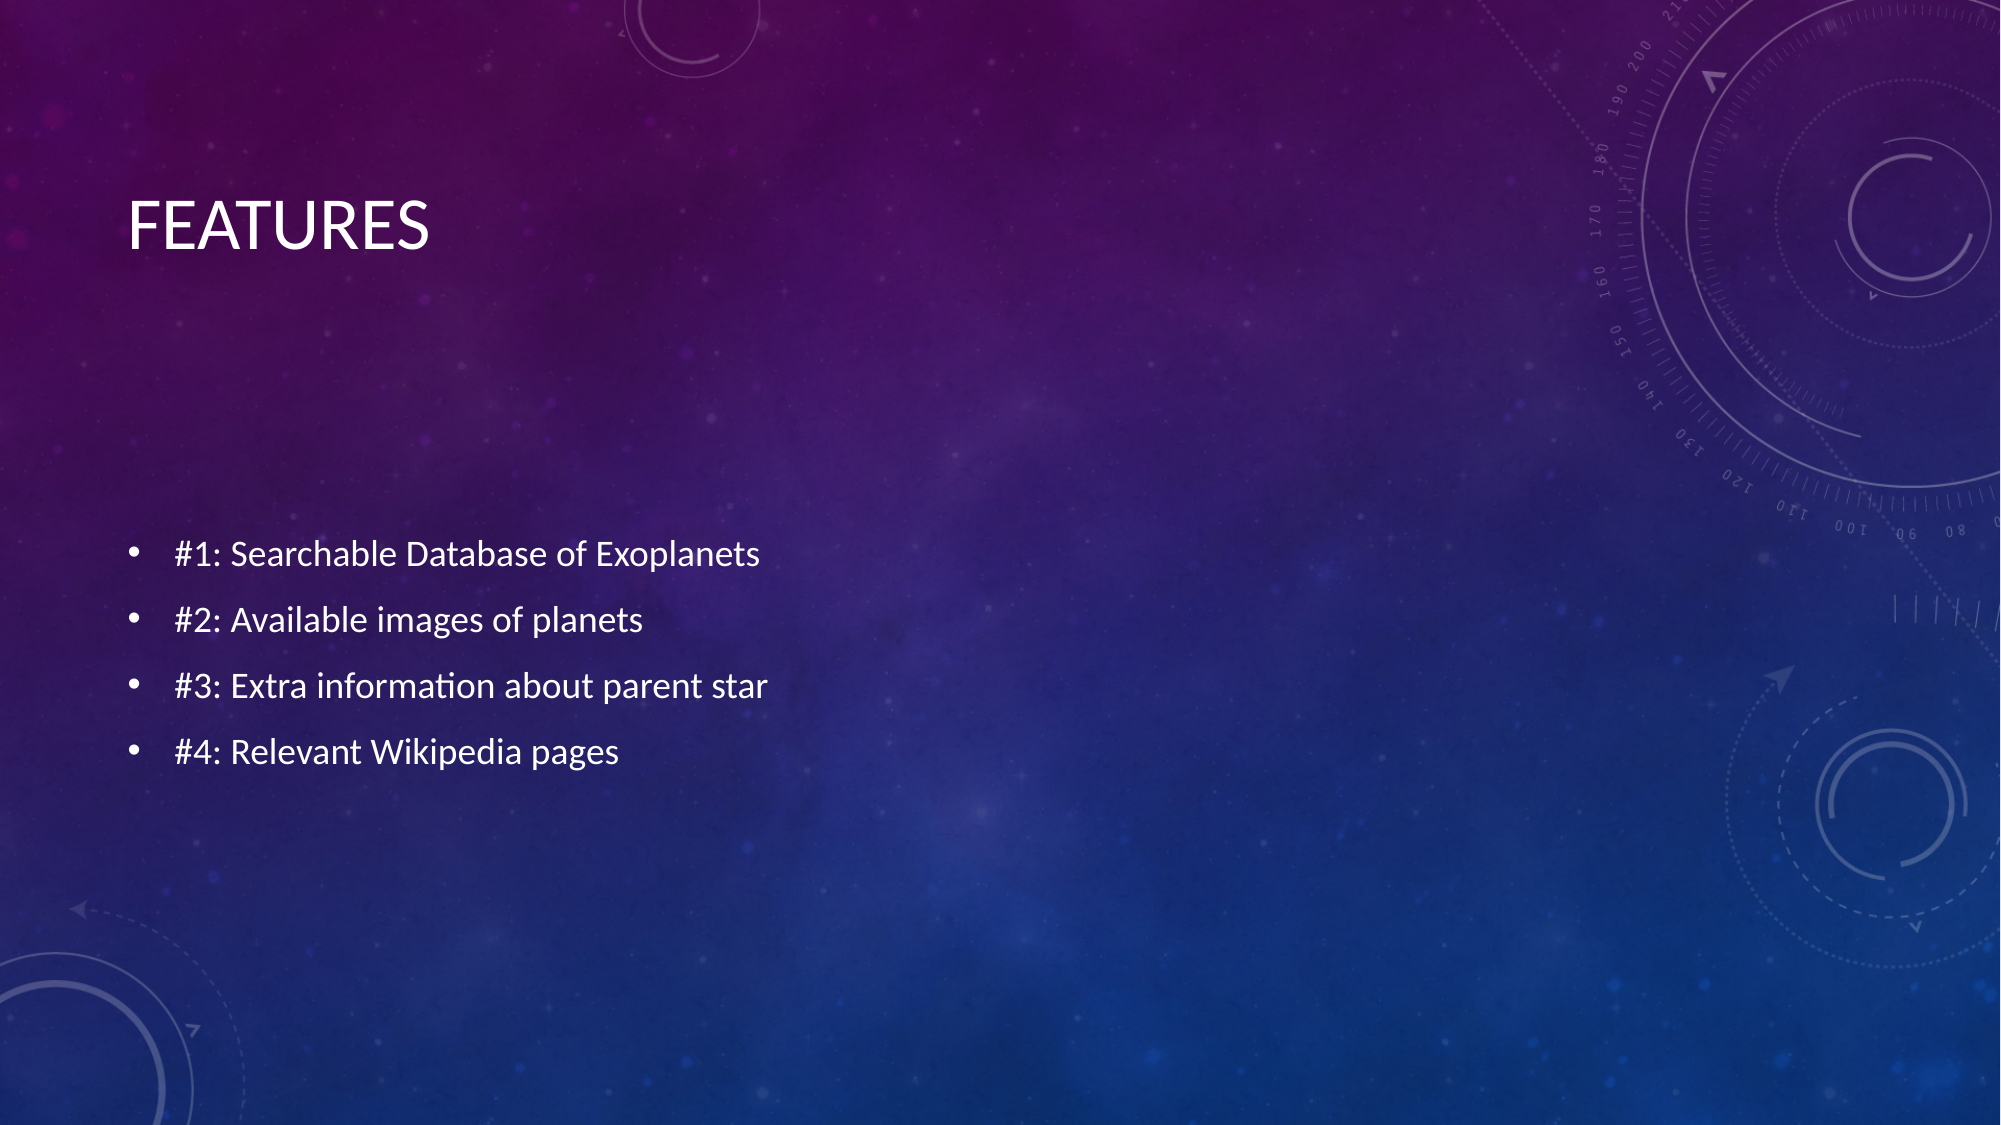

# Features
#1: Searchable Database of Exoplanets
#2: Available images of planets
#3: Extra information about parent star
#4: Relevant Wikipedia pages